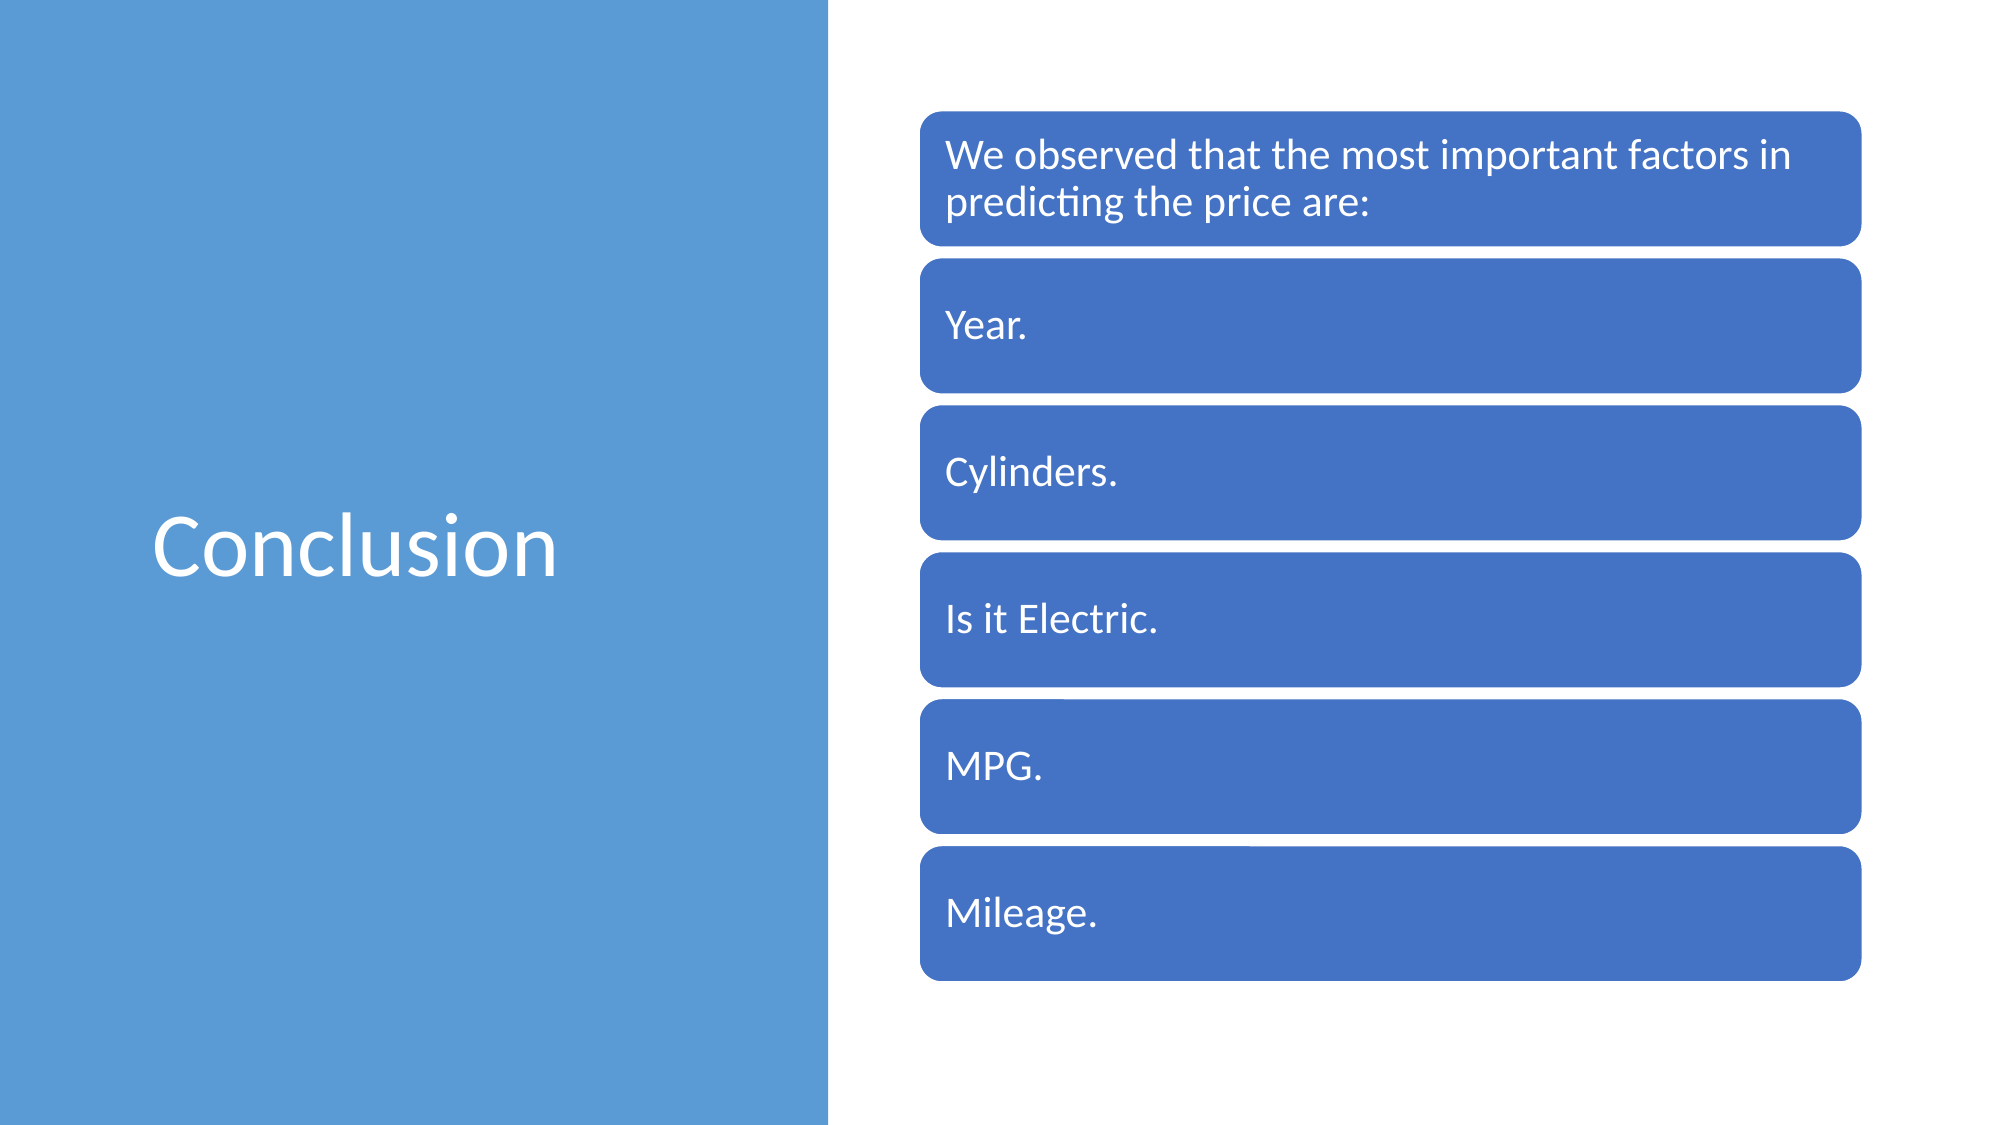

# Conclusion
We observed that the most important factors in predicting the price are:
Year.
Cylinders.
Is it Electric.
MPG.
Mileage.